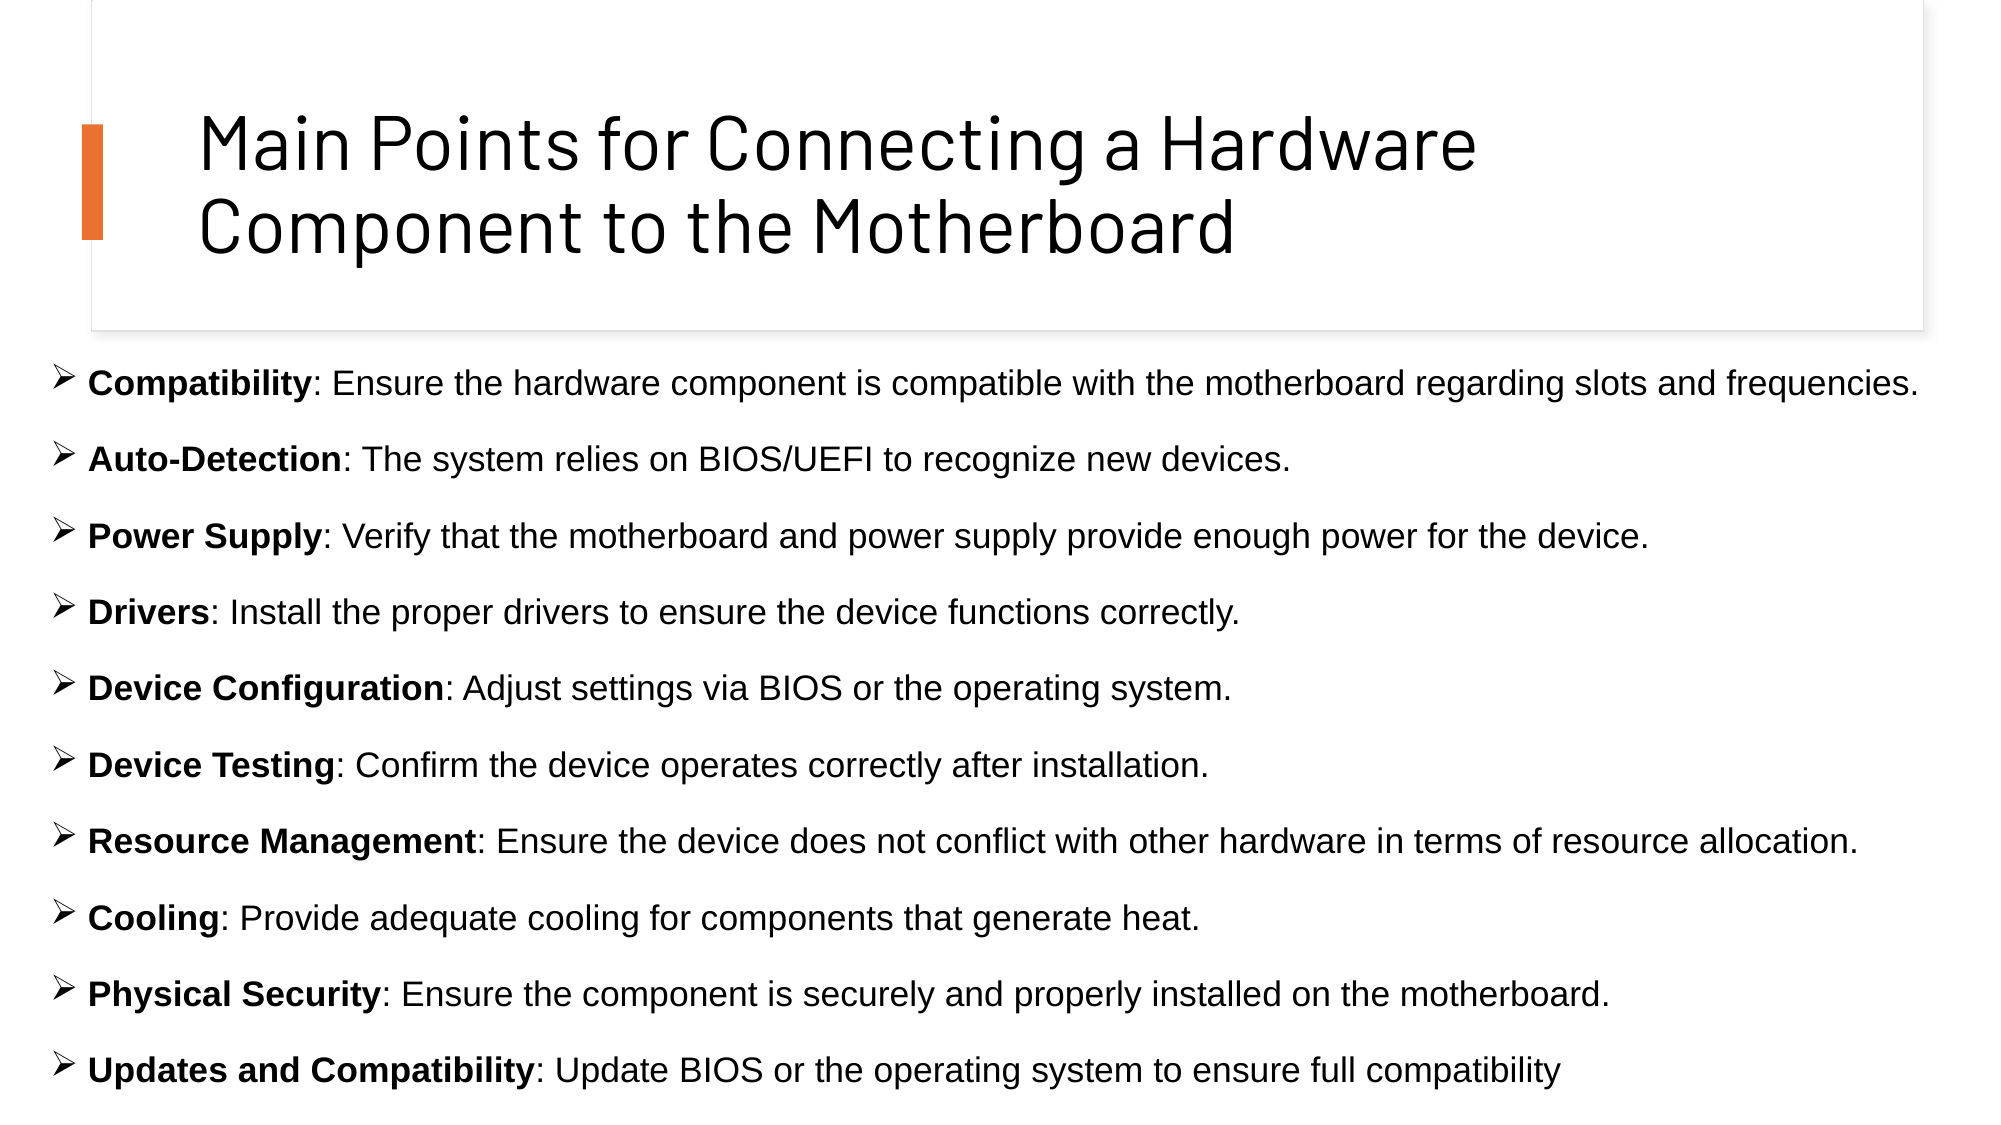

# Main Points for Connecting a Hardware Component to the Motherboard

Compatibility: Ensure the hardware component is compatible with the motherboard regarding slots and frequencies.
Auto-Detection: The system relies on BIOS/UEFI to recognize new devices.
Power Supply: Verify that the motherboard and power supply provide enough power for the device.
Drivers: Install the proper drivers to ensure the device functions correctly.
Device Configuration: Adjust settings via BIOS or the operating system.
Device Testing: Confirm the device operates correctly after installation.
Resource Management: Ensure the device does not conflict with other hardware in terms of resource allocation.
Cooling: Provide adequate cooling for components that generate heat.
Physical Security: Ensure the component is securely and properly installed on the motherboard.
Updates and Compatibility: Update BIOS or the operating system to ensure full compatibility